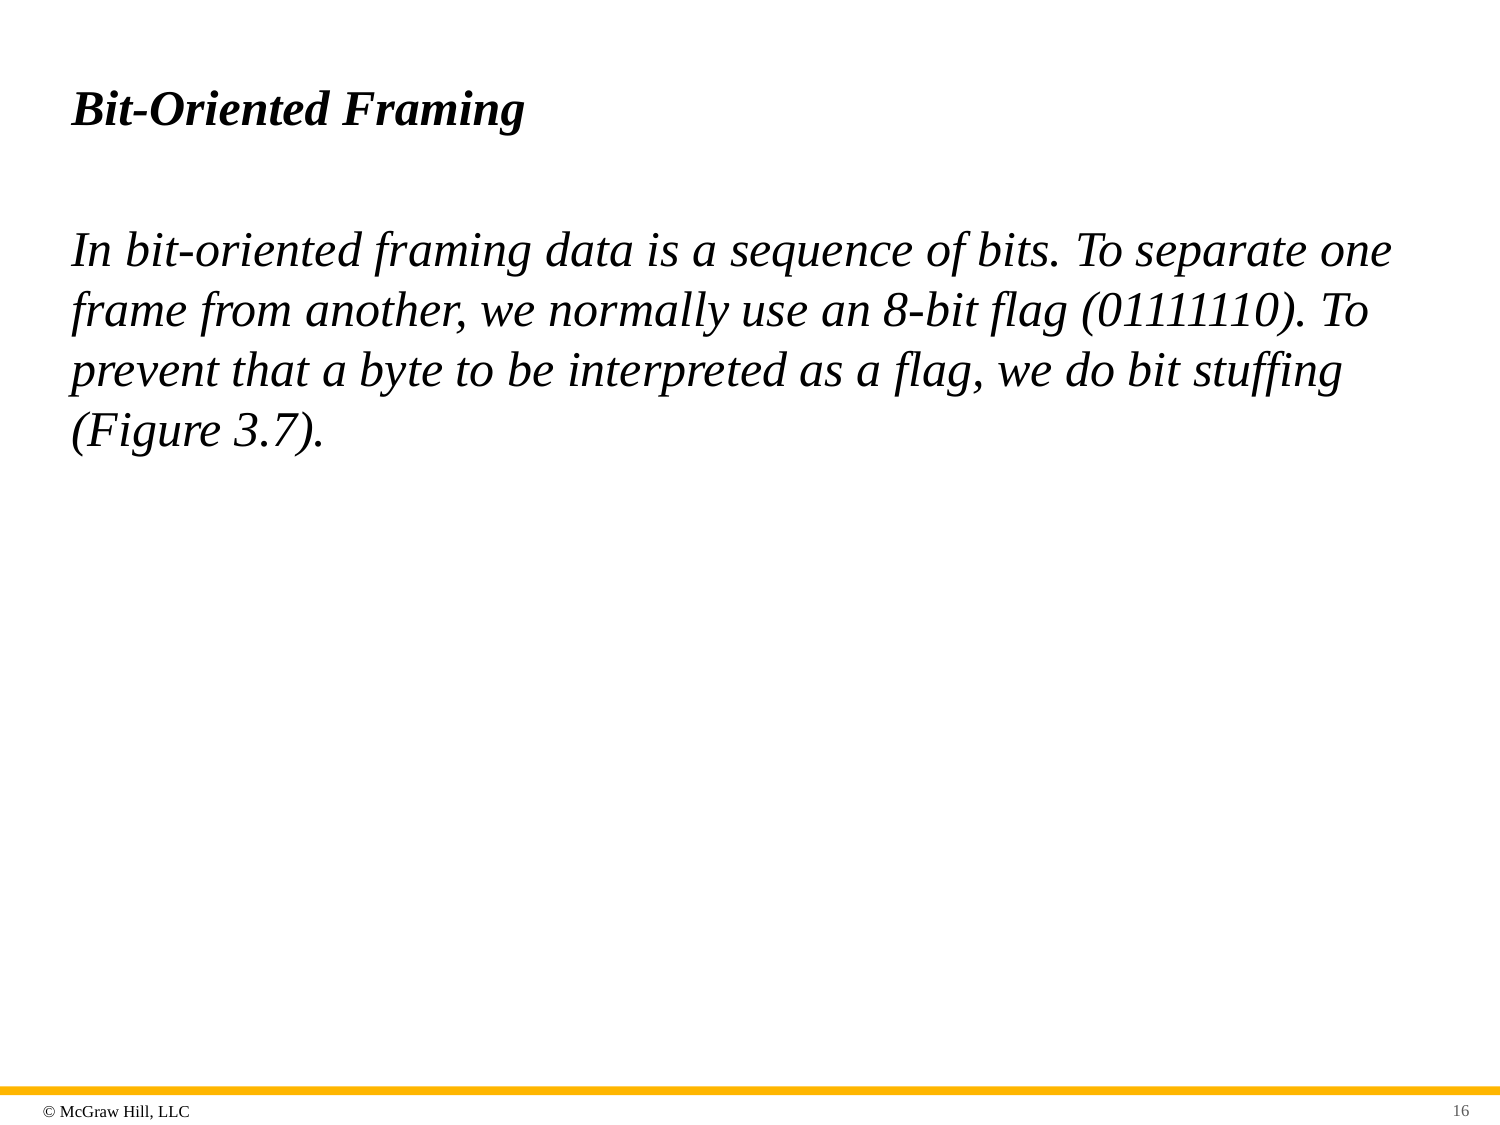

# Bit-Oriented Framing
In bit-oriented framing data is a sequence of bits. To separate one frame from another, we normally use an 8-bit flag (01111110). To prevent that a byte to be interpreted as a flag, we do bit stuffing (Figure 3.7).
16